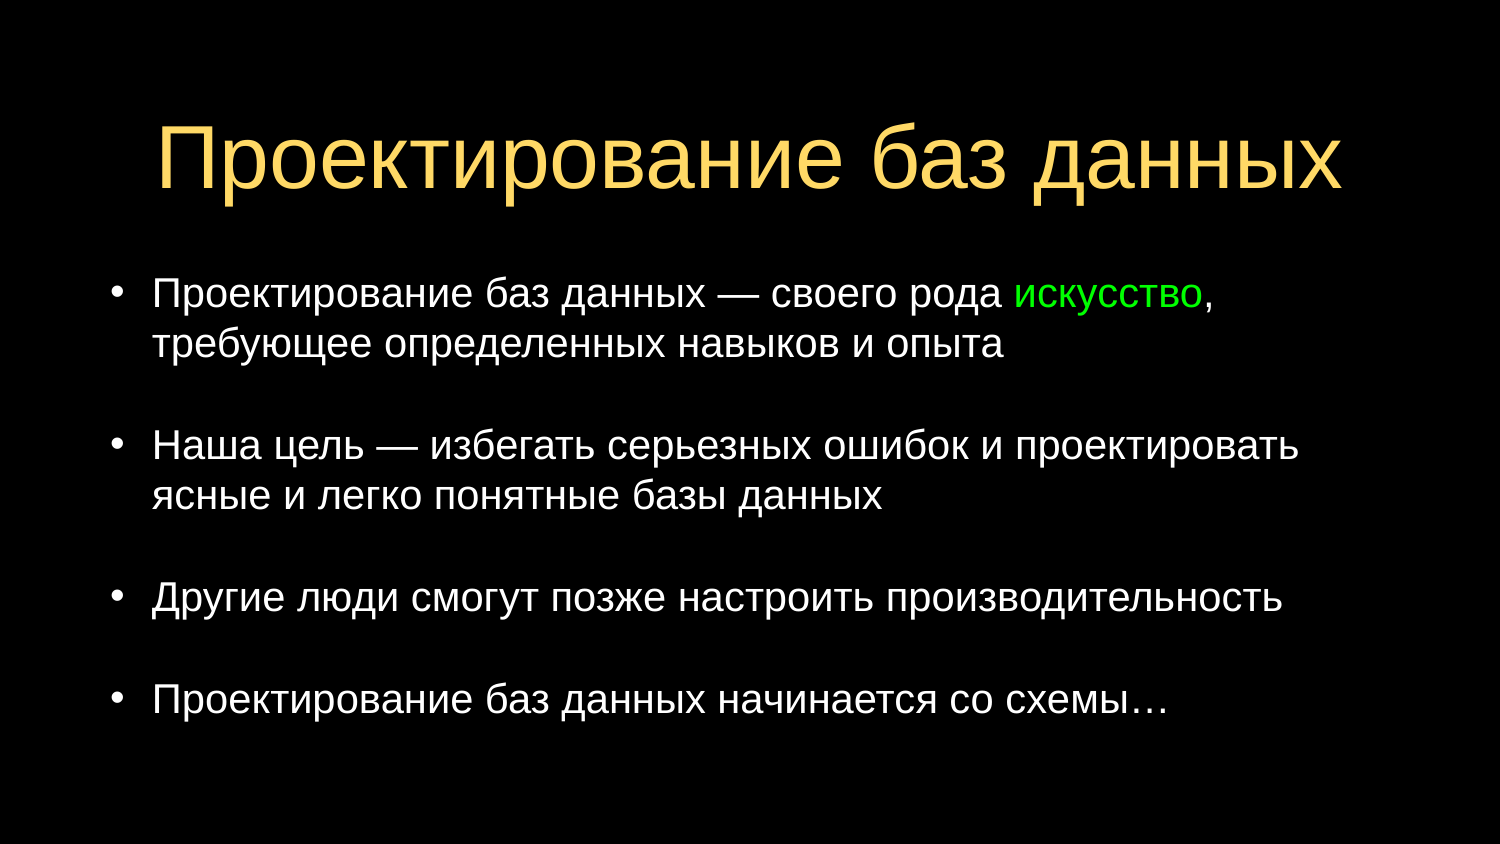

# Проектирование баз данных
Проектирование баз данных — своего рода искусство, требующее определенных навыков и опыта
Наша цель — избегать серьезных ошибок и проектировать ясные и легко понятные базы данных
Другие люди смогут позже настроить производительность
Проектирование баз данных начинается со схемы…